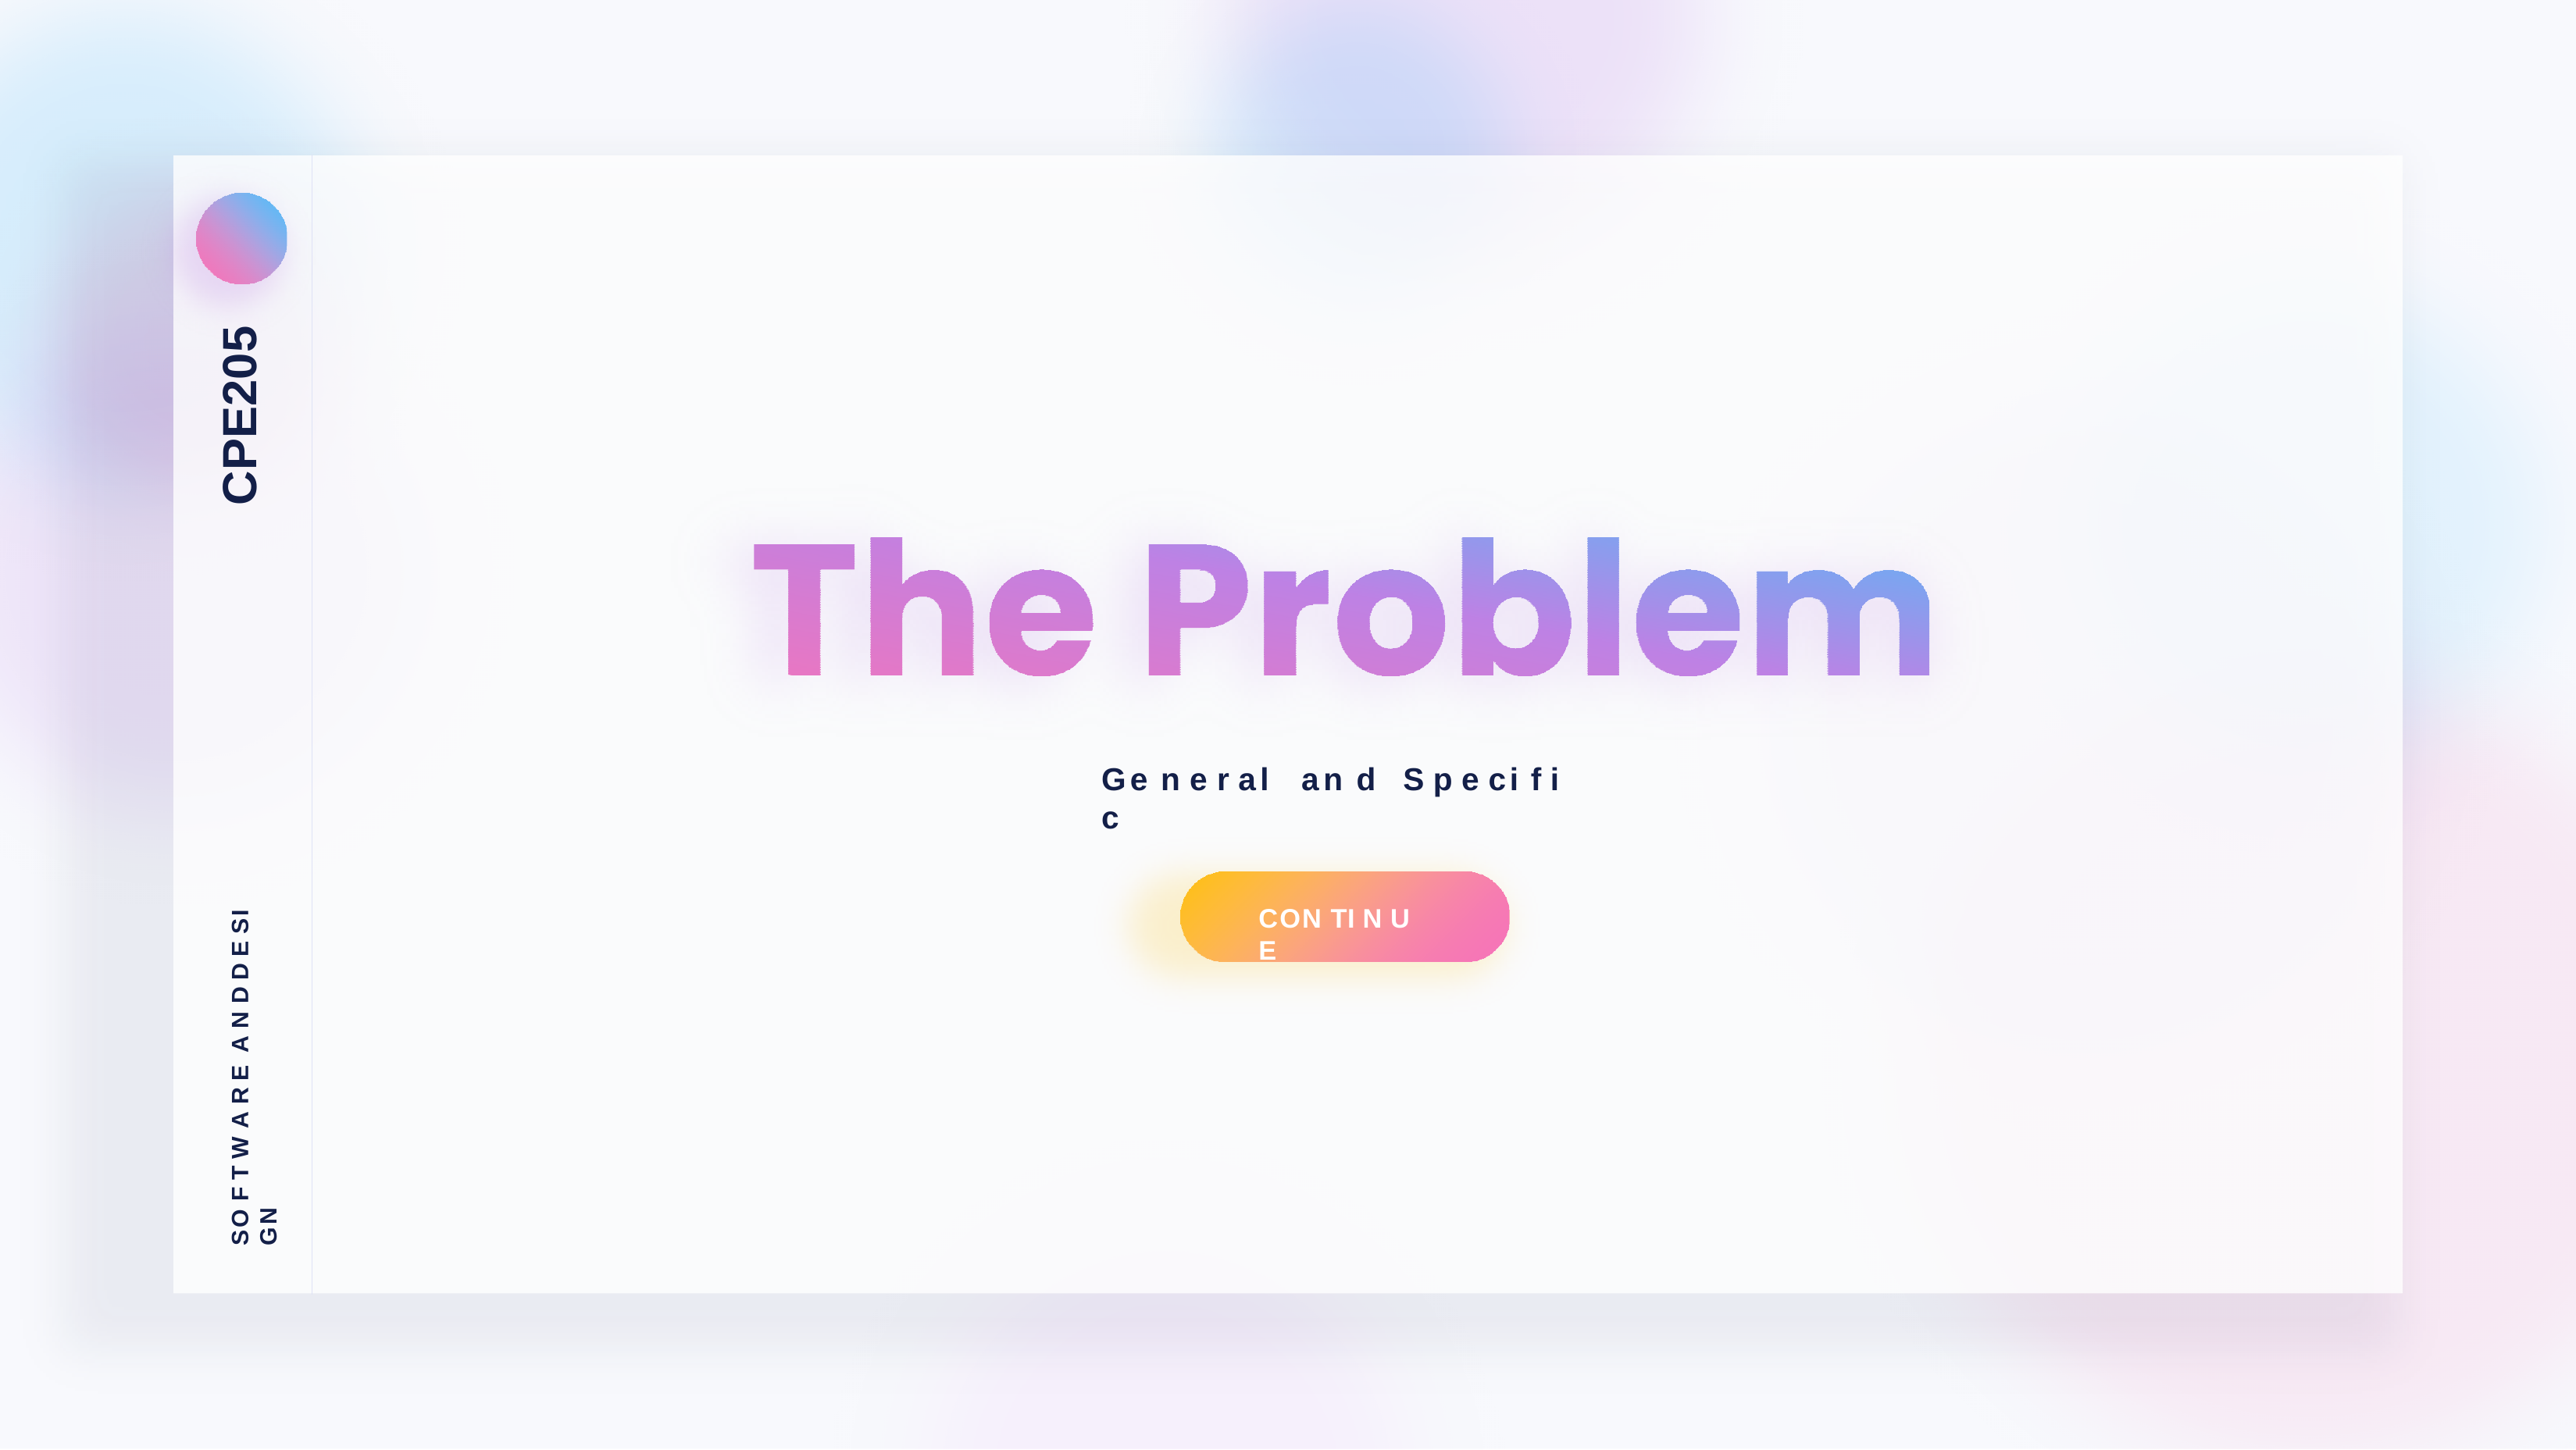

CPE205

Ge n e r al	an d	S p e ci f i c

SO F T W A R E A N D D E SI GN
CON TI N U E